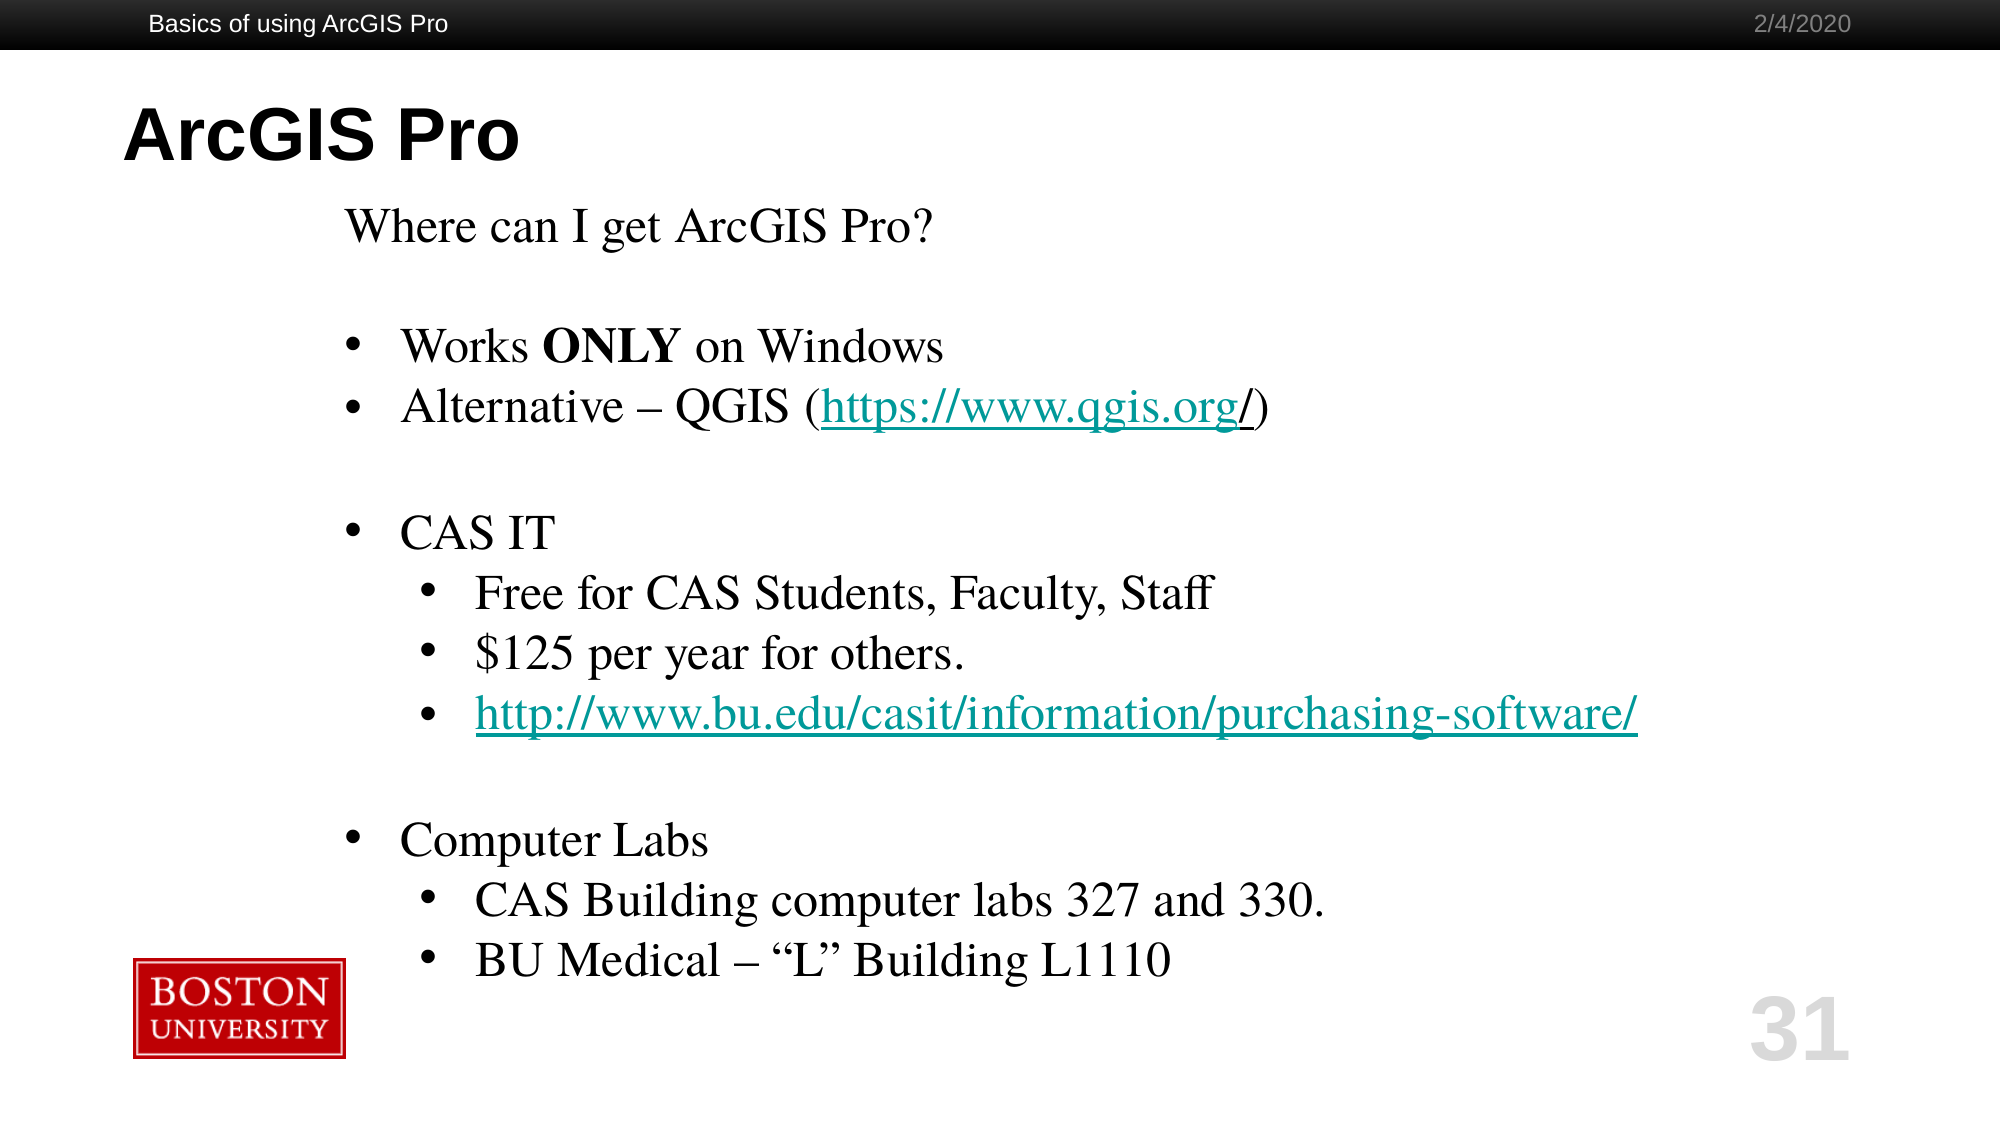

Basics of using ArcGIS Pro
2/4/2020
# ArcGIS Pro
Where can I get ArcGIS Pro?

Works ONLY on Windows
Alternative – QGIS (https://www.qgis.org/)

CAS IT
Free for CAS Students, Faculty, Staff
$125 per year for others.
http://www.bu.edu/casit/information/purchasing-software/

Computer Labs
CAS Building computer labs 327 and 330.
BU Medical – “L” Building L1110

31